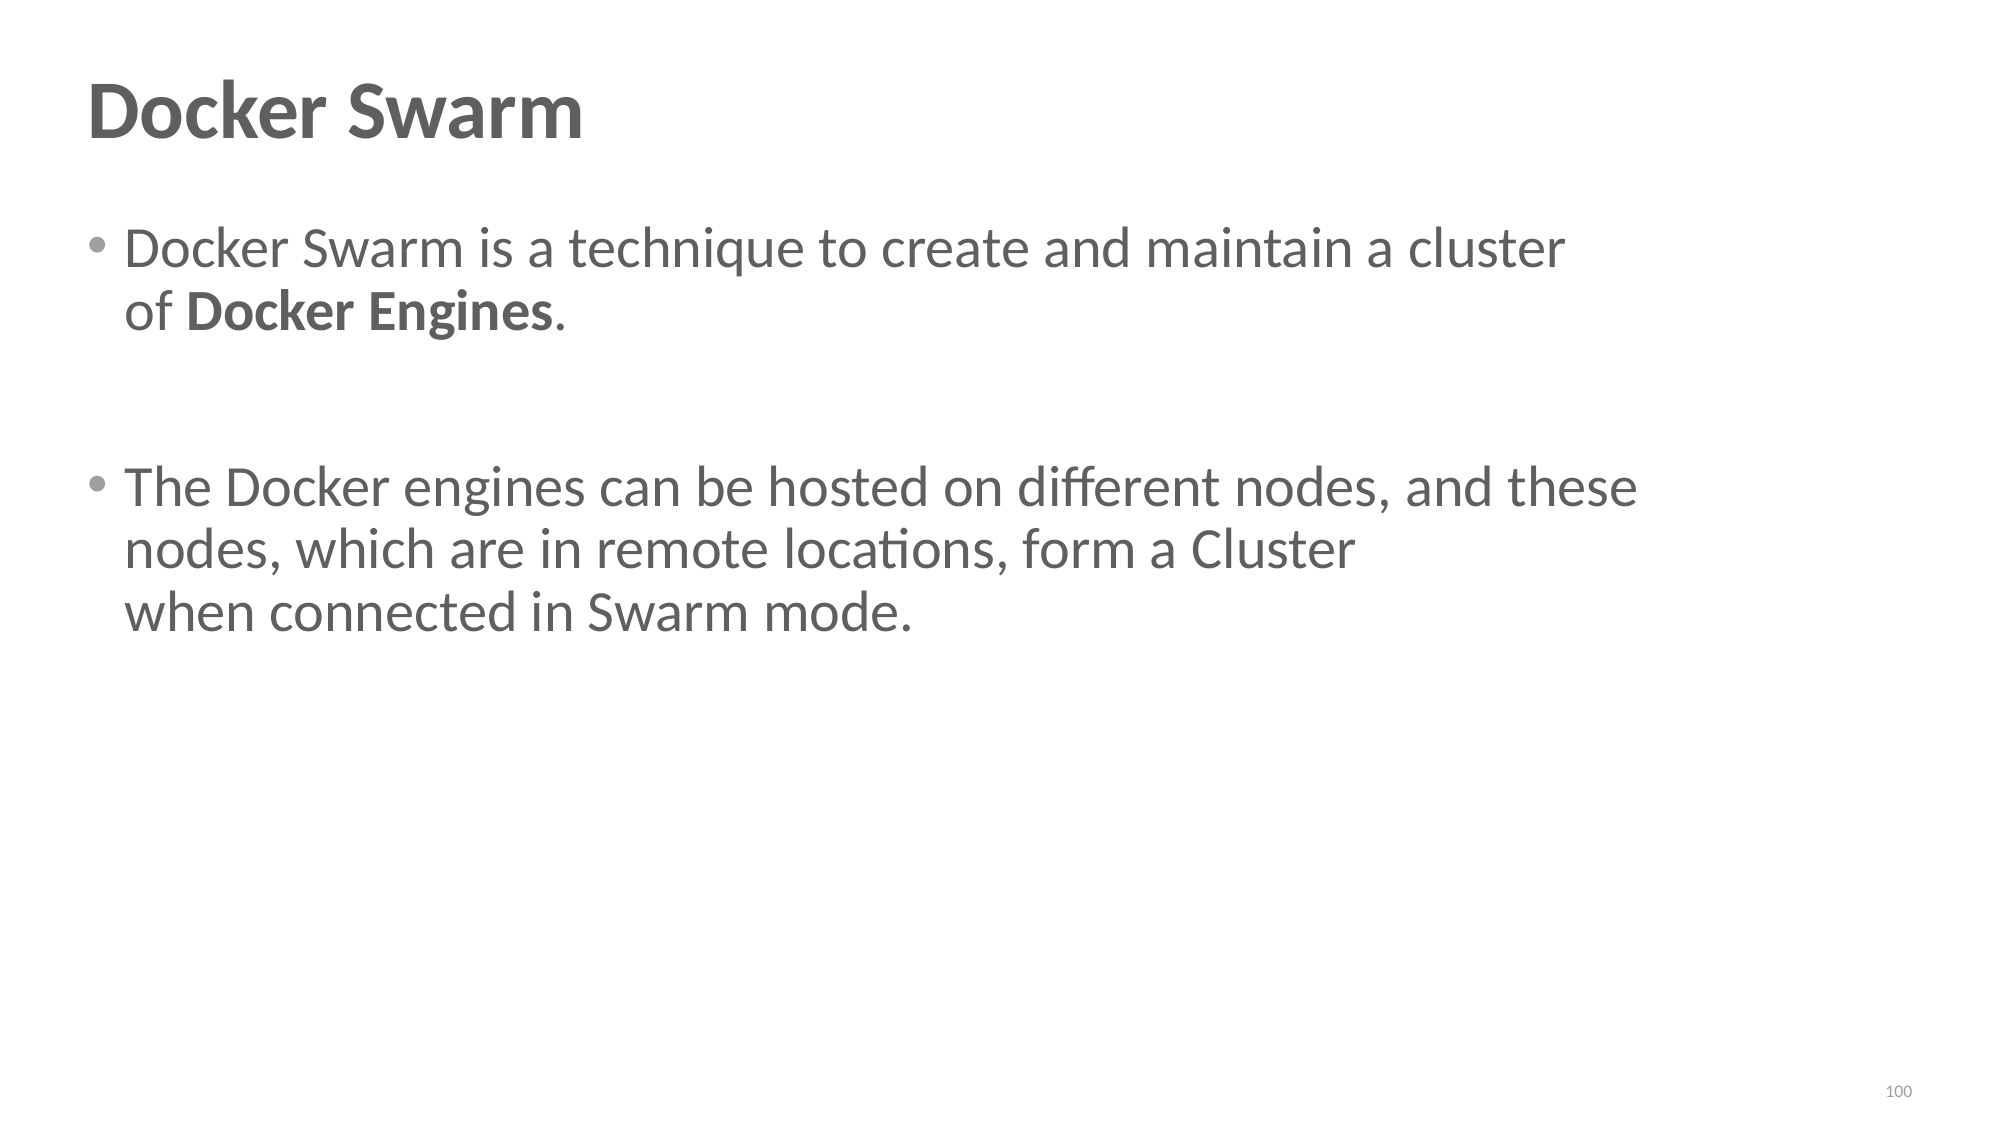

# Docker Swarm
Docker Swarm is a technique to create and maintain a cluster of Docker Engines.

The Docker engines can be hosted on different nodes, and these nodes, which are in remote locations, form a Cluster when connected in Swarm mode.
100